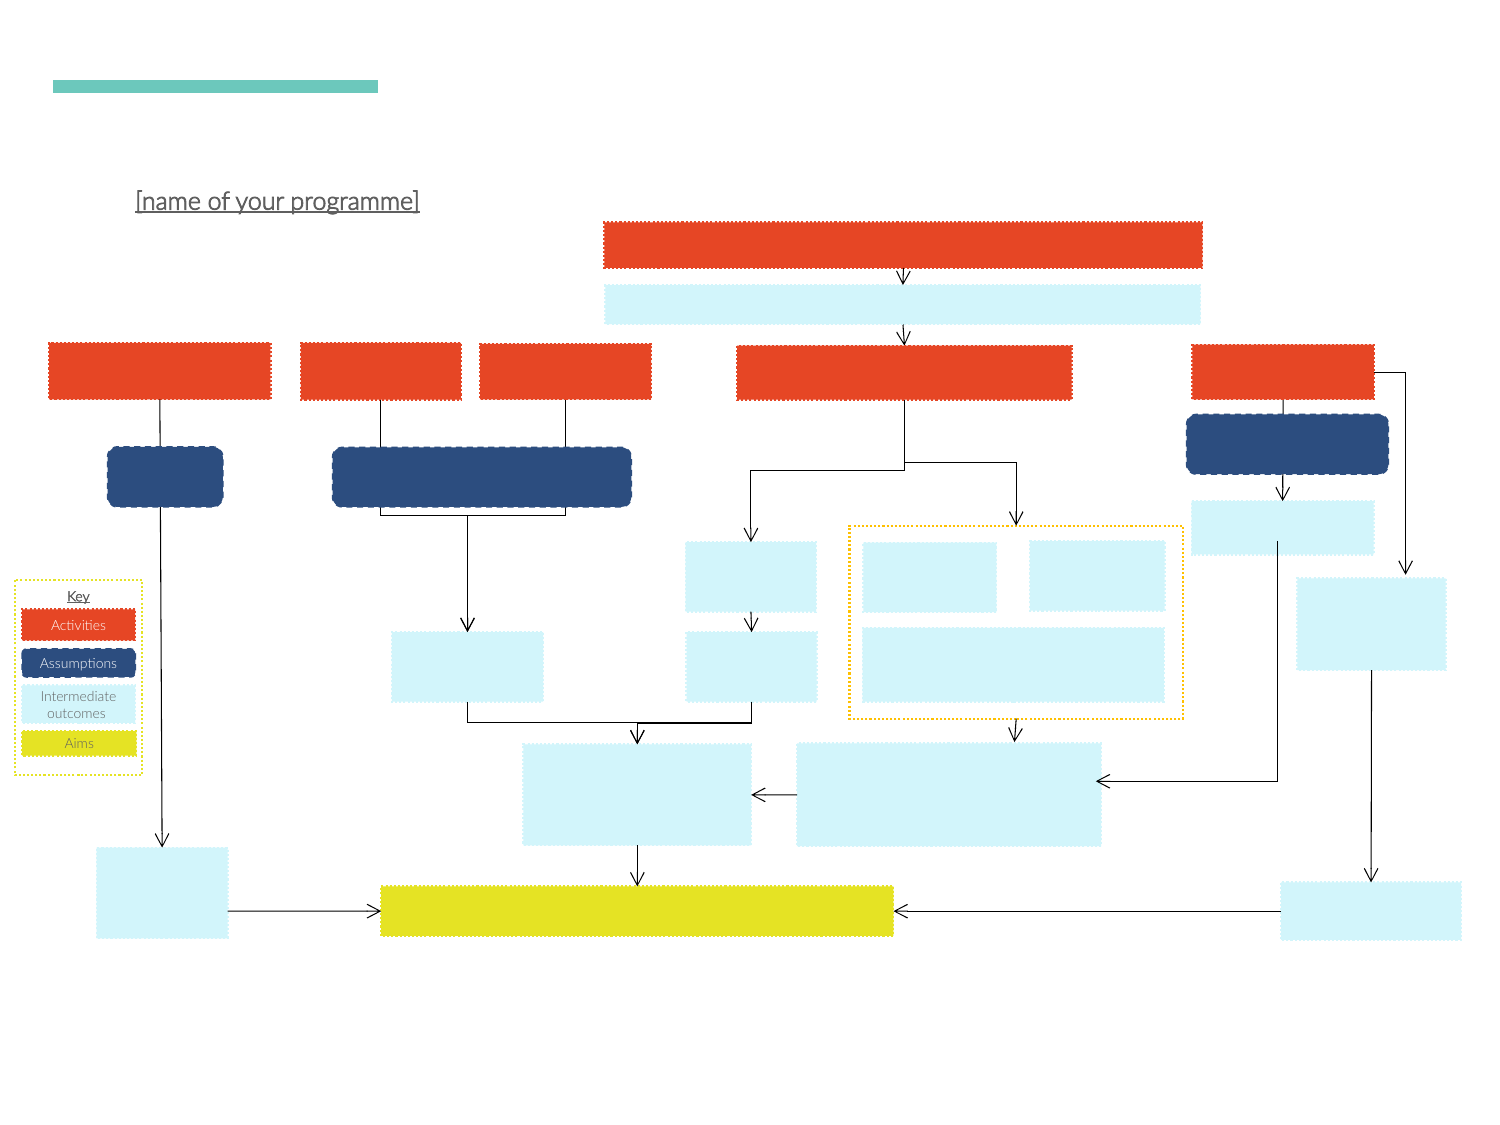

[name of your programme]

Key
Activities

Assumptions
Intermediate outcomes
Aims